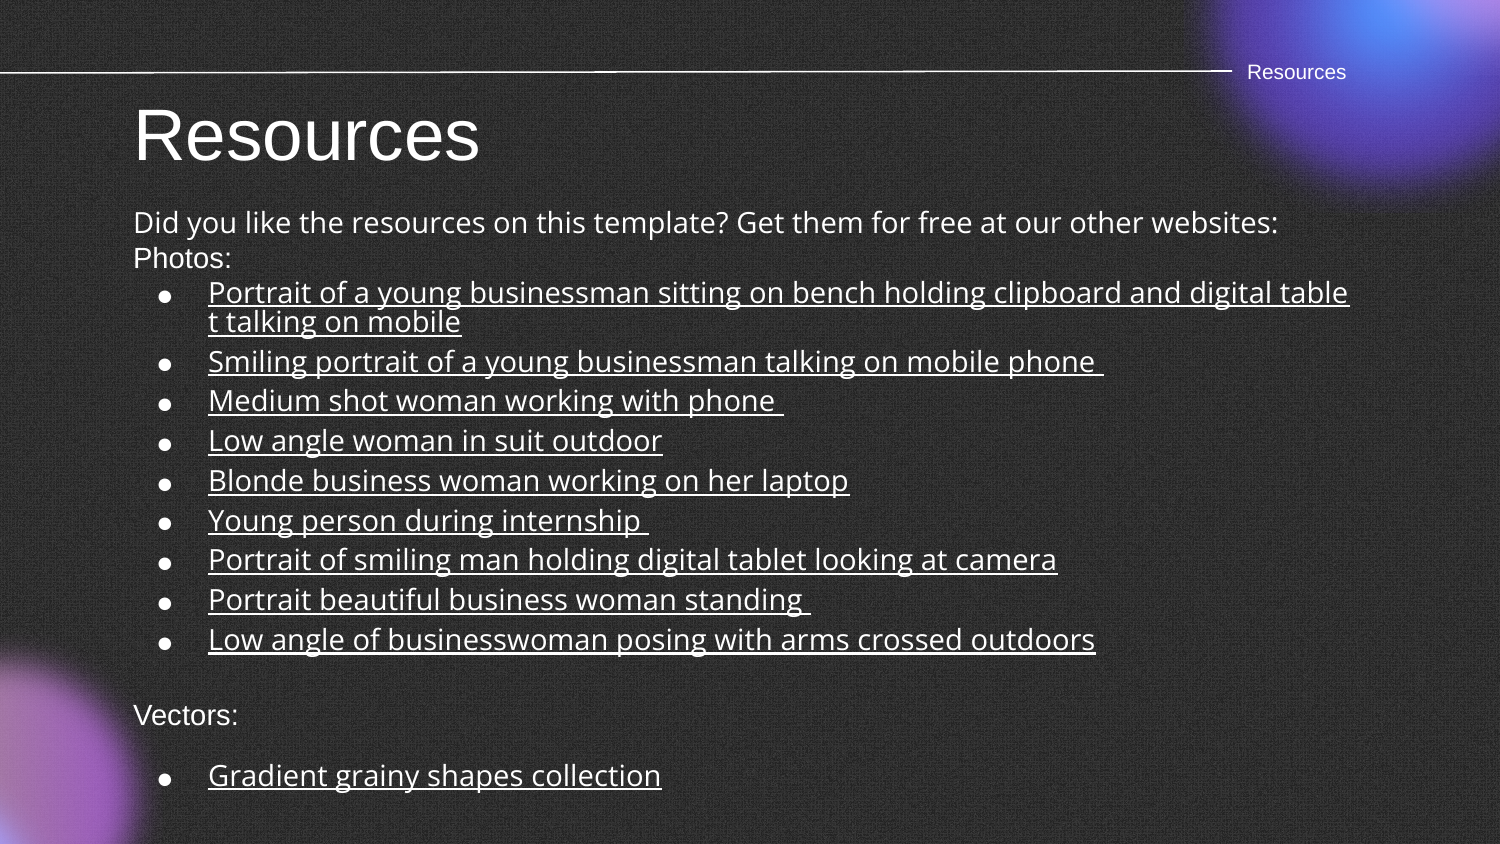

Resources
# Resources
Did you like the resources on this template? Get them for free at our other websites:
Photos:
Portrait of a young businessman sitting on bench holding clipboard and digital tablet talking on mobile
Smiling portrait of a young businessman talking on mobile phone
Medium shot woman working with phone
Low angle woman in suit outdoor
Blonde business woman working on her laptop
Young person during internship
Portrait of smiling man holding digital tablet looking at camera
Portrait beautiful business woman standing
Low angle of businesswoman posing with arms crossed outdoors

Vectors:
Gradient grainy shapes collection